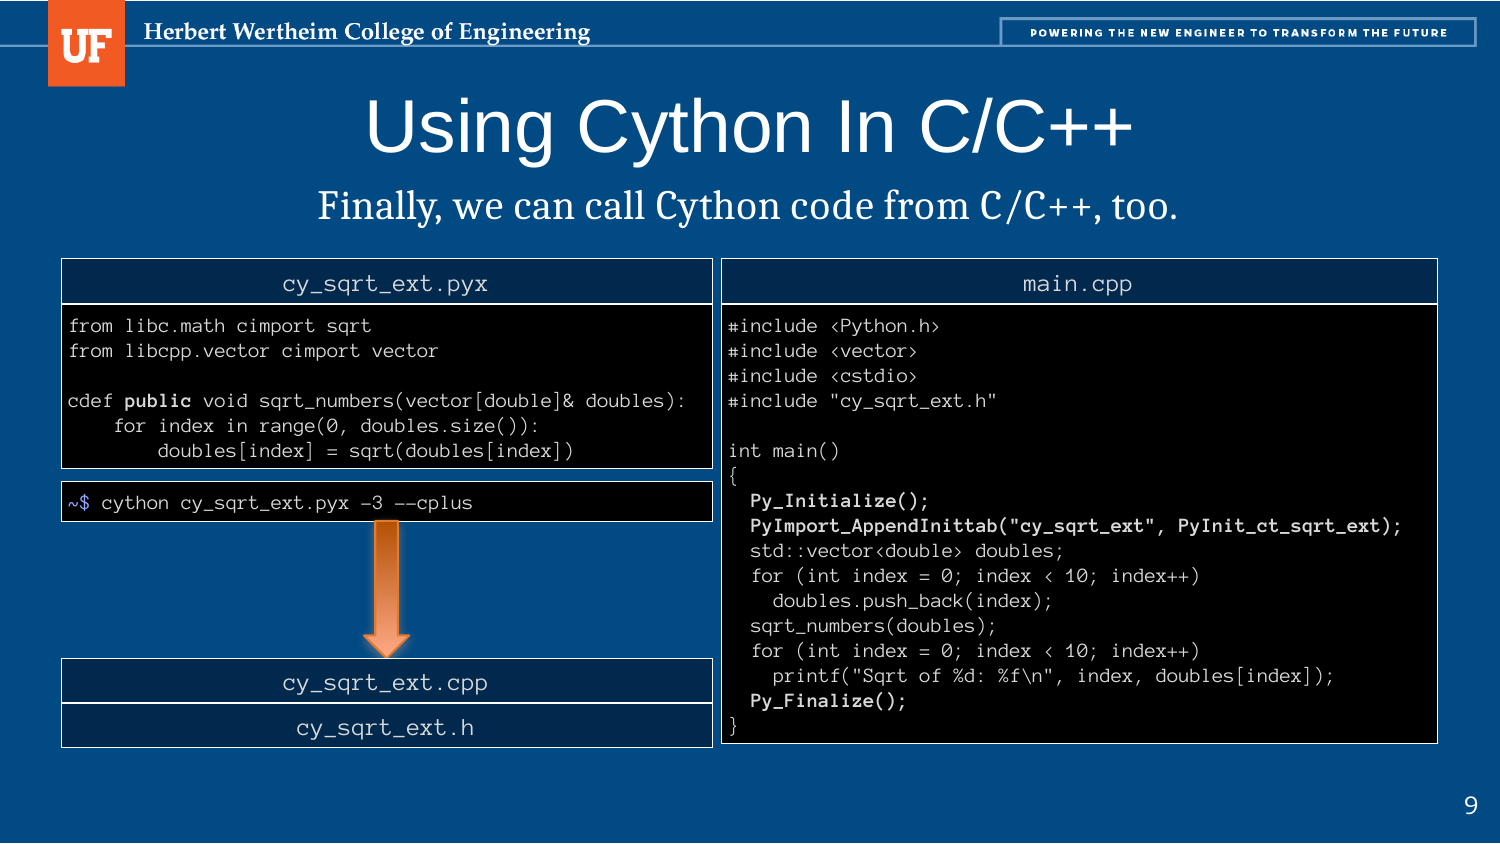

# Using Cython In C/C++
Finally, we can call Cython code from C/C++, too.
cy_sqrt_ext.pyx
main.cpp
from libc.math cimport sqrt
from libcpp.vector cimport vector

cdef public void sqrt_numbers(vector[double]& doubles):
    for index in range(0, doubles.size()):
        doubles[index] = sqrt(doubles[index])
#include <Python.h>
#include <vector>
#include <cstdio>
#include "cy_sqrt_ext.h"

int main()
{
  Py_Initialize();
  PyImport_AppendInittab("cy_sqrt_ext", PyInit_ct_sqrt_ext);
  std::vector<double> doubles;
  for (int index = 0; index < 10; index++)
    doubles.push_back(index);
  sqrt_numbers(doubles);
  for (int index = 0; index < 10; index++)
    printf("Sqrt of %d: %f\n", index, doubles[index]);
  Py_Finalize();
}
~$ cython cy_sqrt_ext.pyx -3 --cplus

cy_sqrt_ext.cpp
cy_sqrt_ext.h
9